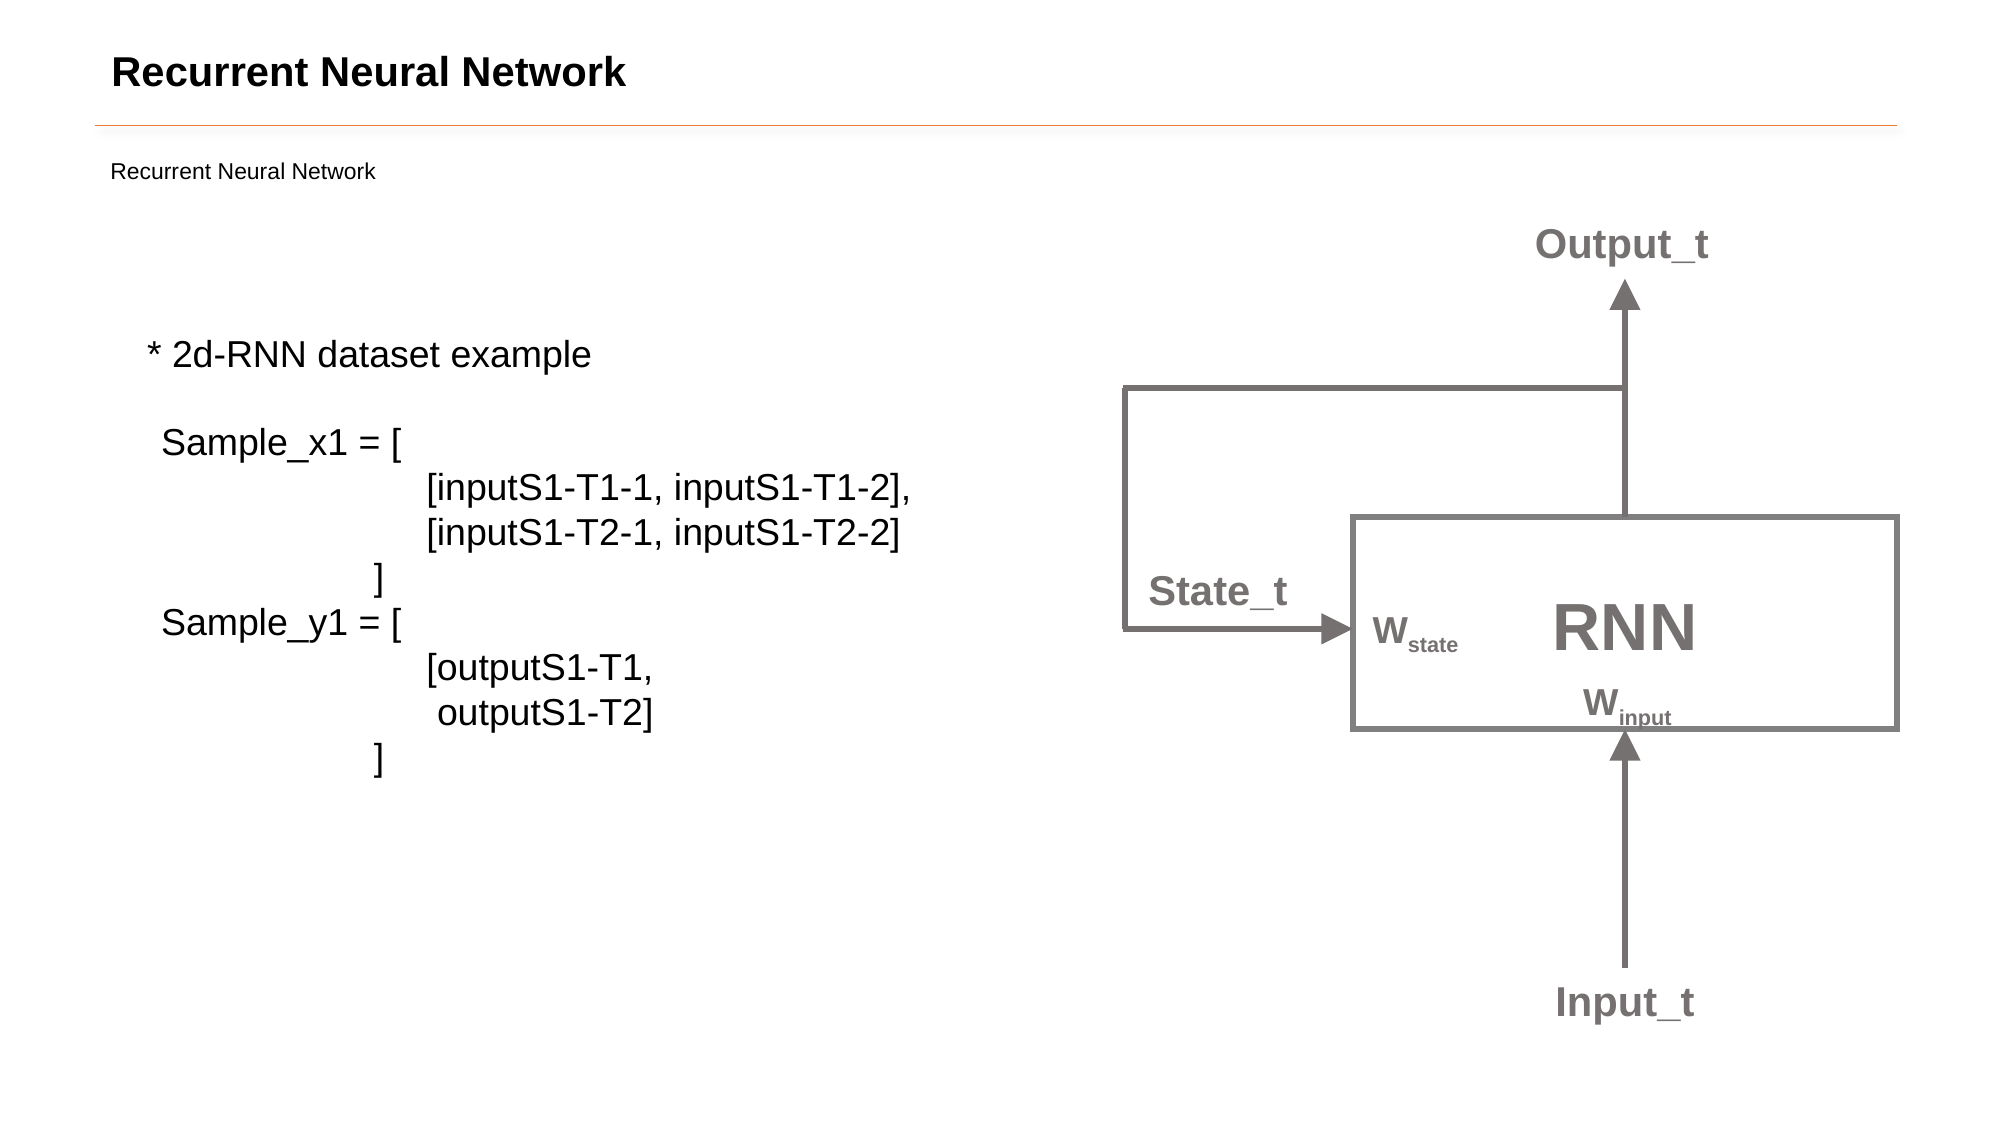

Recurrent Neural Network
Recurrent Neural Network
Output_t
* 2d-RNN dataset example
Sample_x1 = [
	           [inputS1-T1-1, inputS1-T1-2],
	           [inputS1-T2-1, inputS1-T2-2]
	      ]
Sample_y1 = [
	           [outputS1-T1,
	            outputS1-T2]
	      ]
RNN
State_t
Wstate
Winput
Input_t